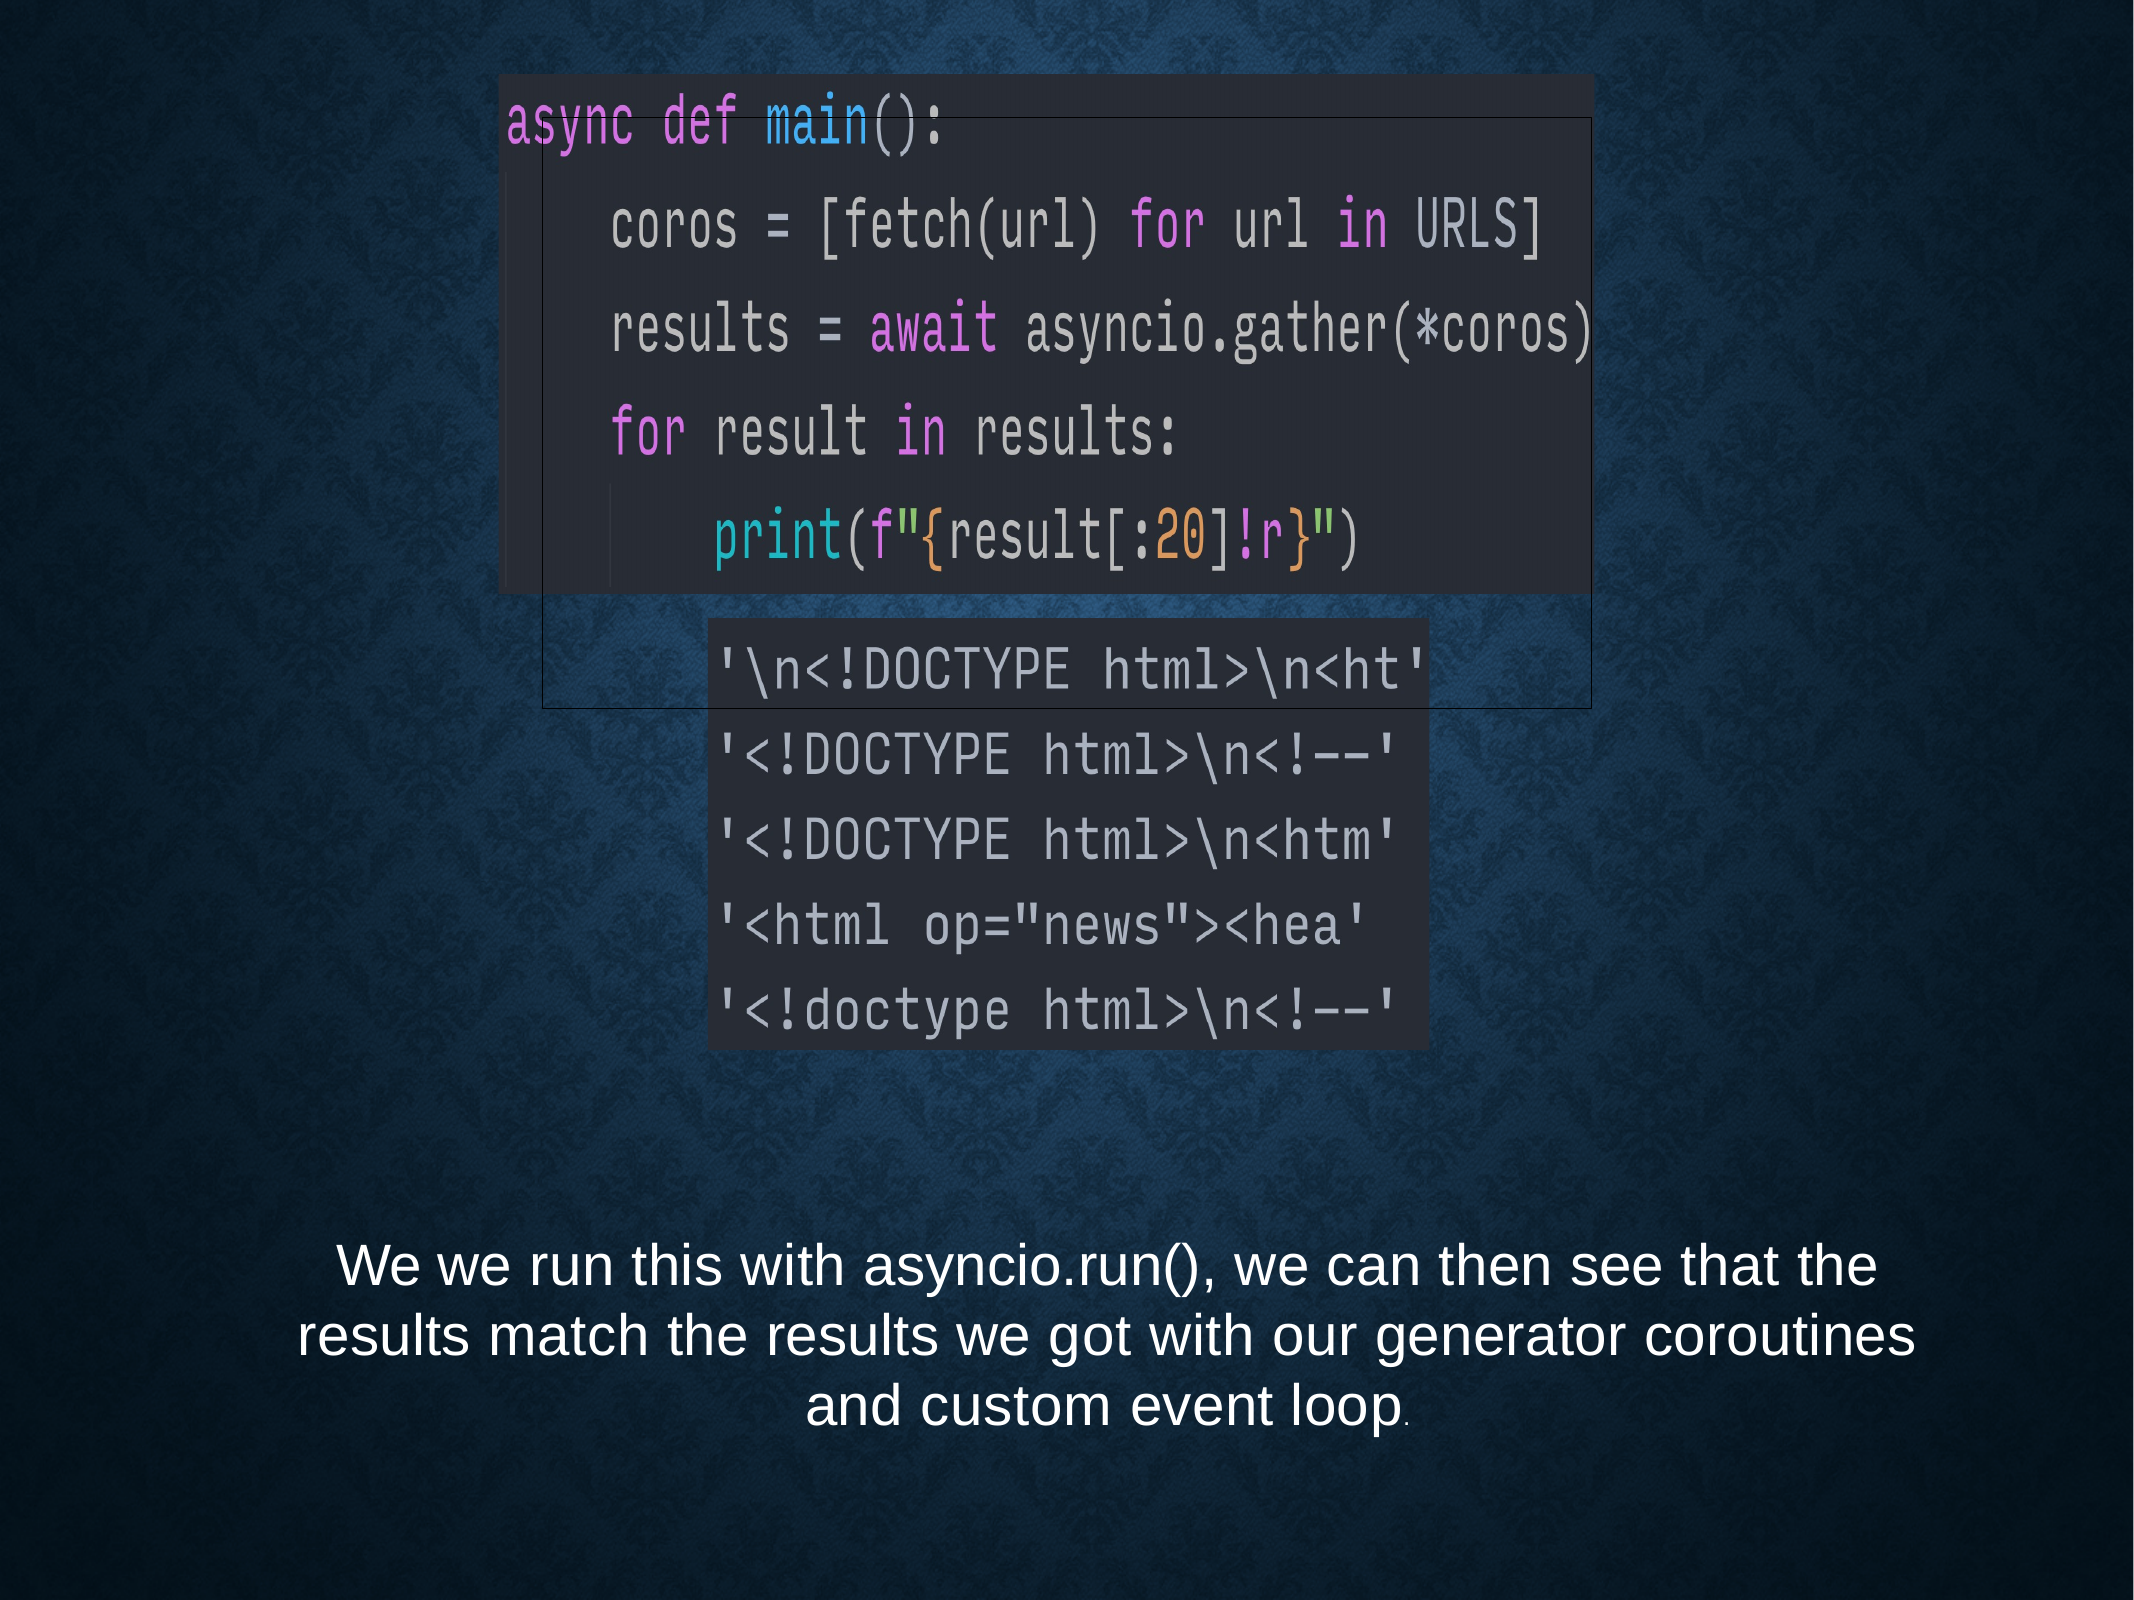

We we run this with asyncio.run(), we can then see that the results match the results we got with our generator coroutines and custom event loop.